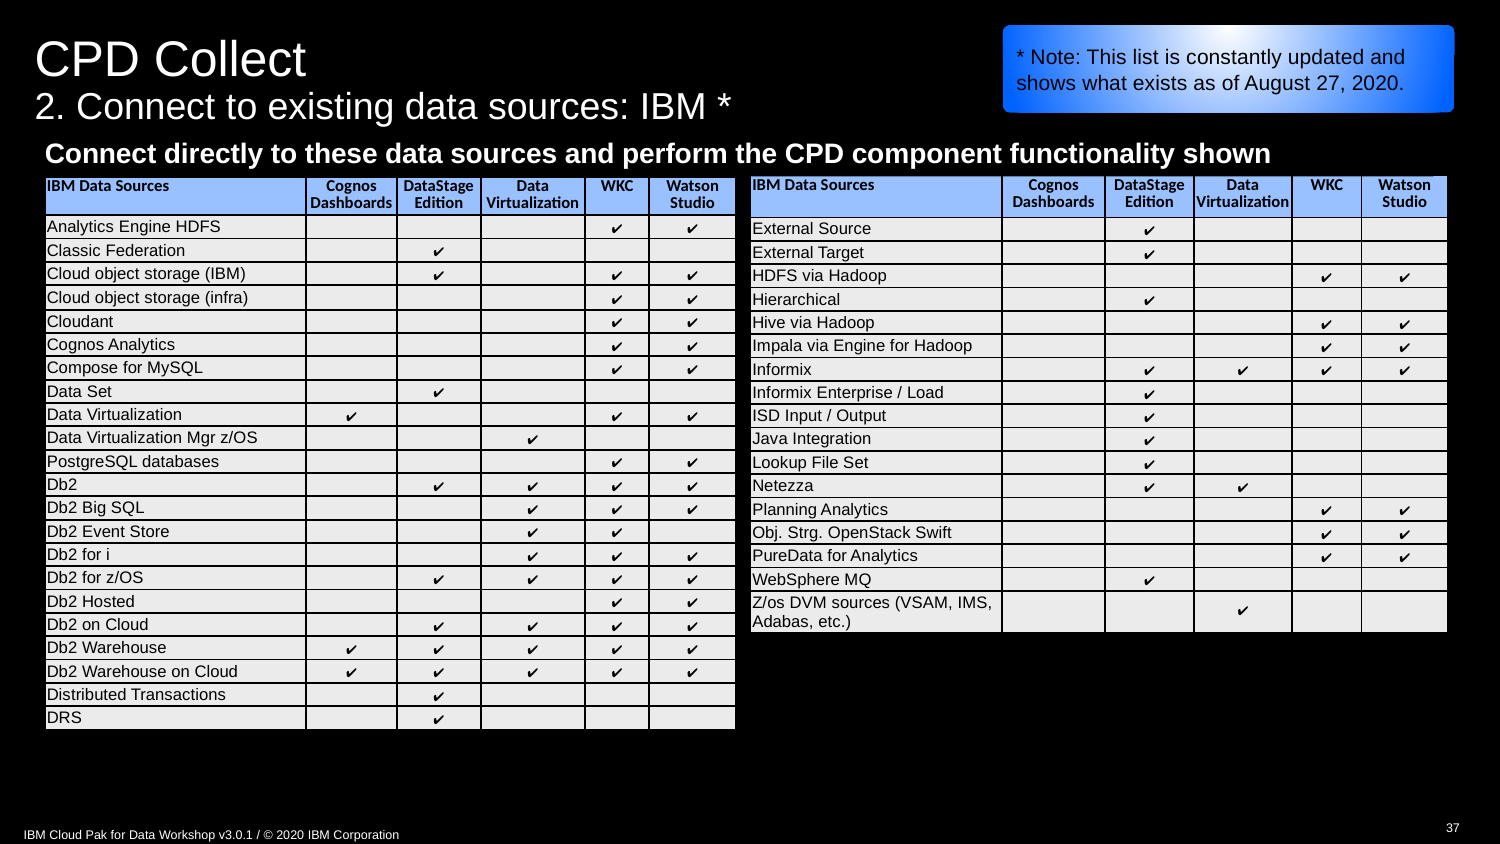

* Note: This list is constantly updated and shows what exists as of August 27, 2020.
CPD Collect
2. Connect to existing data sources: IBM *
Connect directly to these data sources and perform the CPD component functionality shown
| IBM Data Sources | Cognos Dashboards | DataStage Edition | Data Virtualization | WKC | Watson Studio |
| --- | --- | --- | --- | --- | --- |
| External Source |  | ✔ |  |  |  |
| External Target |  | ✔ |  |  |  |
| HDFS via Hadoop |  |  |  | ✔ | ✔ |
| Hierarchical |  | ✔ |  |  |  |
| Hive via Hadoop |  |  |  | ✔ | ✔ |
| Impala via Engine for Hadoop |  |  |  | ✔ | ✔ |
| Informix |  | ✔ | ✔ | ✔ | ✔ |
| Informix Enterprise / Load |  | ✔ |  |  |  |
| ISD Input / Output |  | ✔ |  |  |  |
| Java Integration |  | ✔ |  |  |  |
| Lookup File Set |  | ✔ |  |  |  |
| Netezza |  | ✔ | ✔ |  |  |
| Planning Analytics |  |  |  | ✔ | ✔ |
| Obj. Strg. OpenStack Swift |  |  |  | ✔ | ✔ |
| PureData for Analytics |  |  |  | ✔ | ✔ |
| WebSphere MQ |  | ✔ |  |  |  |
| Z/os DVM sources (VSAM, IMS, Adabas, etc.) |  |  | ✔ |  |  |
| IBM Data Sources | Cognos Dashboards | DataStage Edition | Data Virtualization | WKC | Watson Studio |
| --- | --- | --- | --- | --- | --- |
| Analytics Engine HDFS |  |  |  | ✔ | ✔ |
| Classic Federation |  | ✔ |  |  |  |
| Cloud object storage (IBM) |  | ✔ |  | ✔ | ✔ |
| Cloud object storage (infra) |  |  |  | ✔ | ✔ |
| Cloudant |  |  |  | ✔ | ✔ |
| Cognos Analytics |  |  |  | ✔ | ✔ |
| Compose for MySQL |  |  |  | ✔ | ✔ |
| Data Set |  | ✔ |  |  |  |
| Data Virtualization | ✔ |  |  | ✔ | ✔ |
| Data Virtualization Mgr z/OS |  |  | ✔ |  |  |
| PostgreSQL databases |  |  |  | ✔ | ✔ |
| Db2 |  | ✔ | ✔ | ✔ | ✔ |
| Db2 Big SQL |  |  | ✔ | ✔ | ✔ |
| Db2 Event Store |  |  | ✔ | ✔ |  |
| Db2 for i |  |  | ✔ | ✔ | ✔ |
| Db2 for z/OS |  | ✔ | ✔ | ✔ | ✔ |
| Db2 Hosted |  |  |  | ✔ | ✔ |
| Db2 on Cloud |  | ✔ | ✔ | ✔ | ✔ |
| Db2 Warehouse | ✔ | ✔ | ✔ | ✔ | ✔ |
| Db2 Warehouse on Cloud | ✔ | ✔ | ✔ | ✔ | ✔ |
| Distributed Transactions |  | ✔ |  |  |  |
| DRS |  | ✔ |  |  |  |
BV
37
IBM Cloud Pak for Data Workshop v3.0.1 / © 2020 IBM Corporation